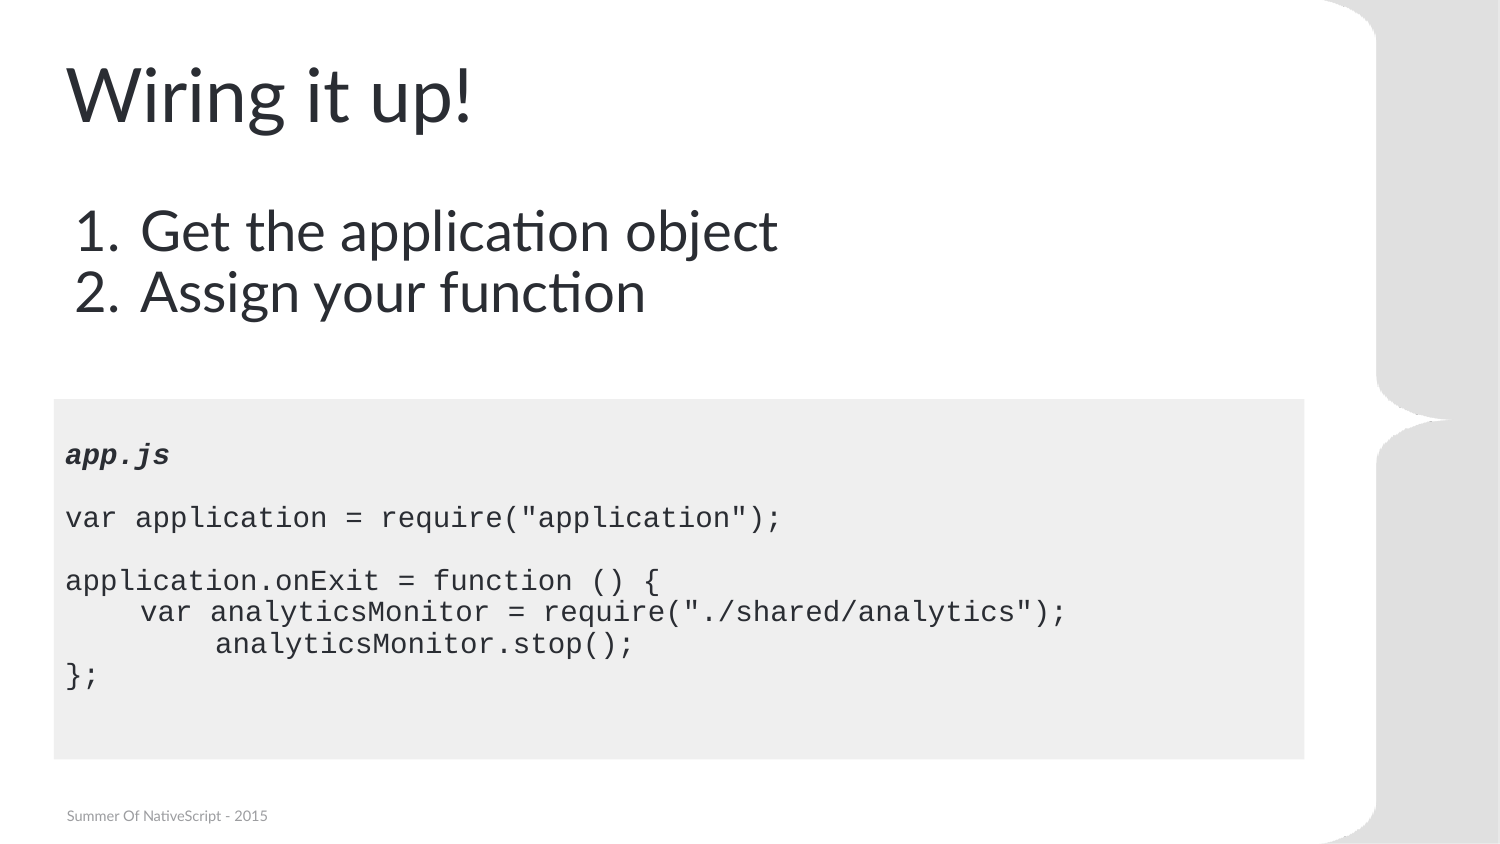

# Wiring it up!
Get the application object
Assign your function

app.js

var application = require("application");

application.onExit = function () {
var analyticsMonitor = require("./shared/analytics");
	analyticsMonitor.stop();
};